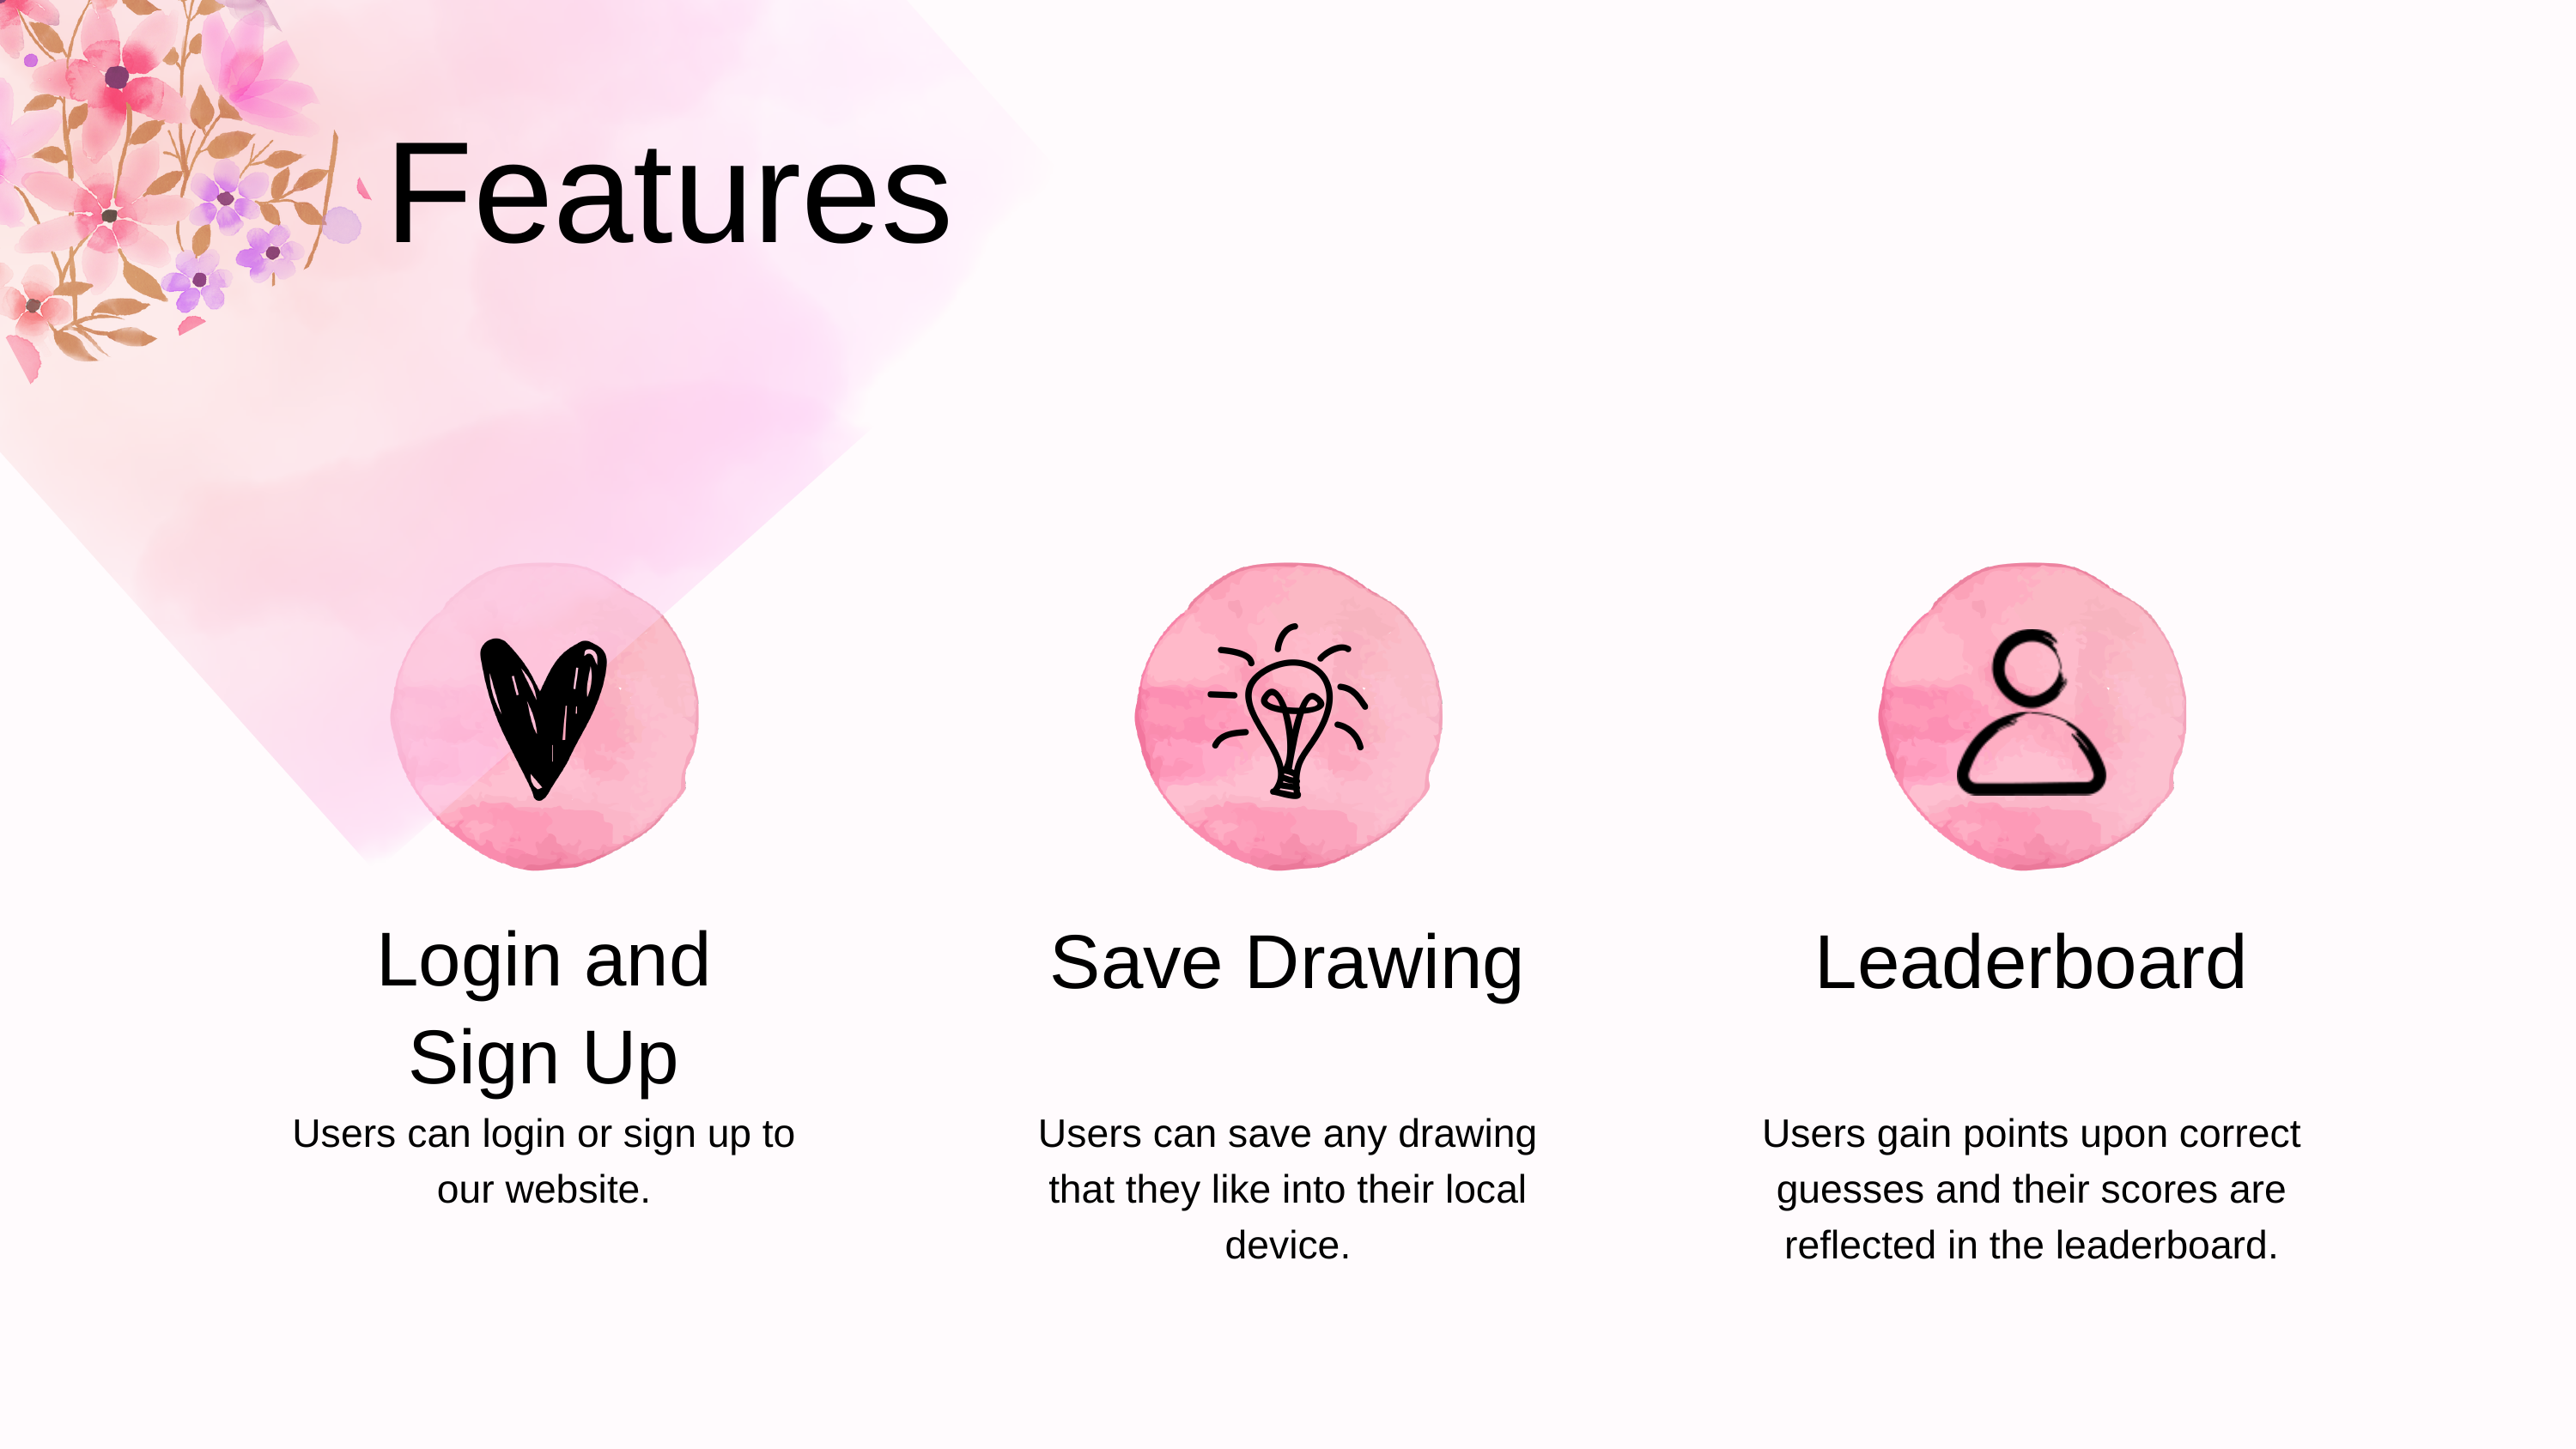

Features

Login and Sign Up
Save Drawing
Leaderboard
Users can login or sign up to our website.
Users can save any drawing that they like into their local device.
Users gain points upon correct guesses and their scores are reflected in the leaderboard.